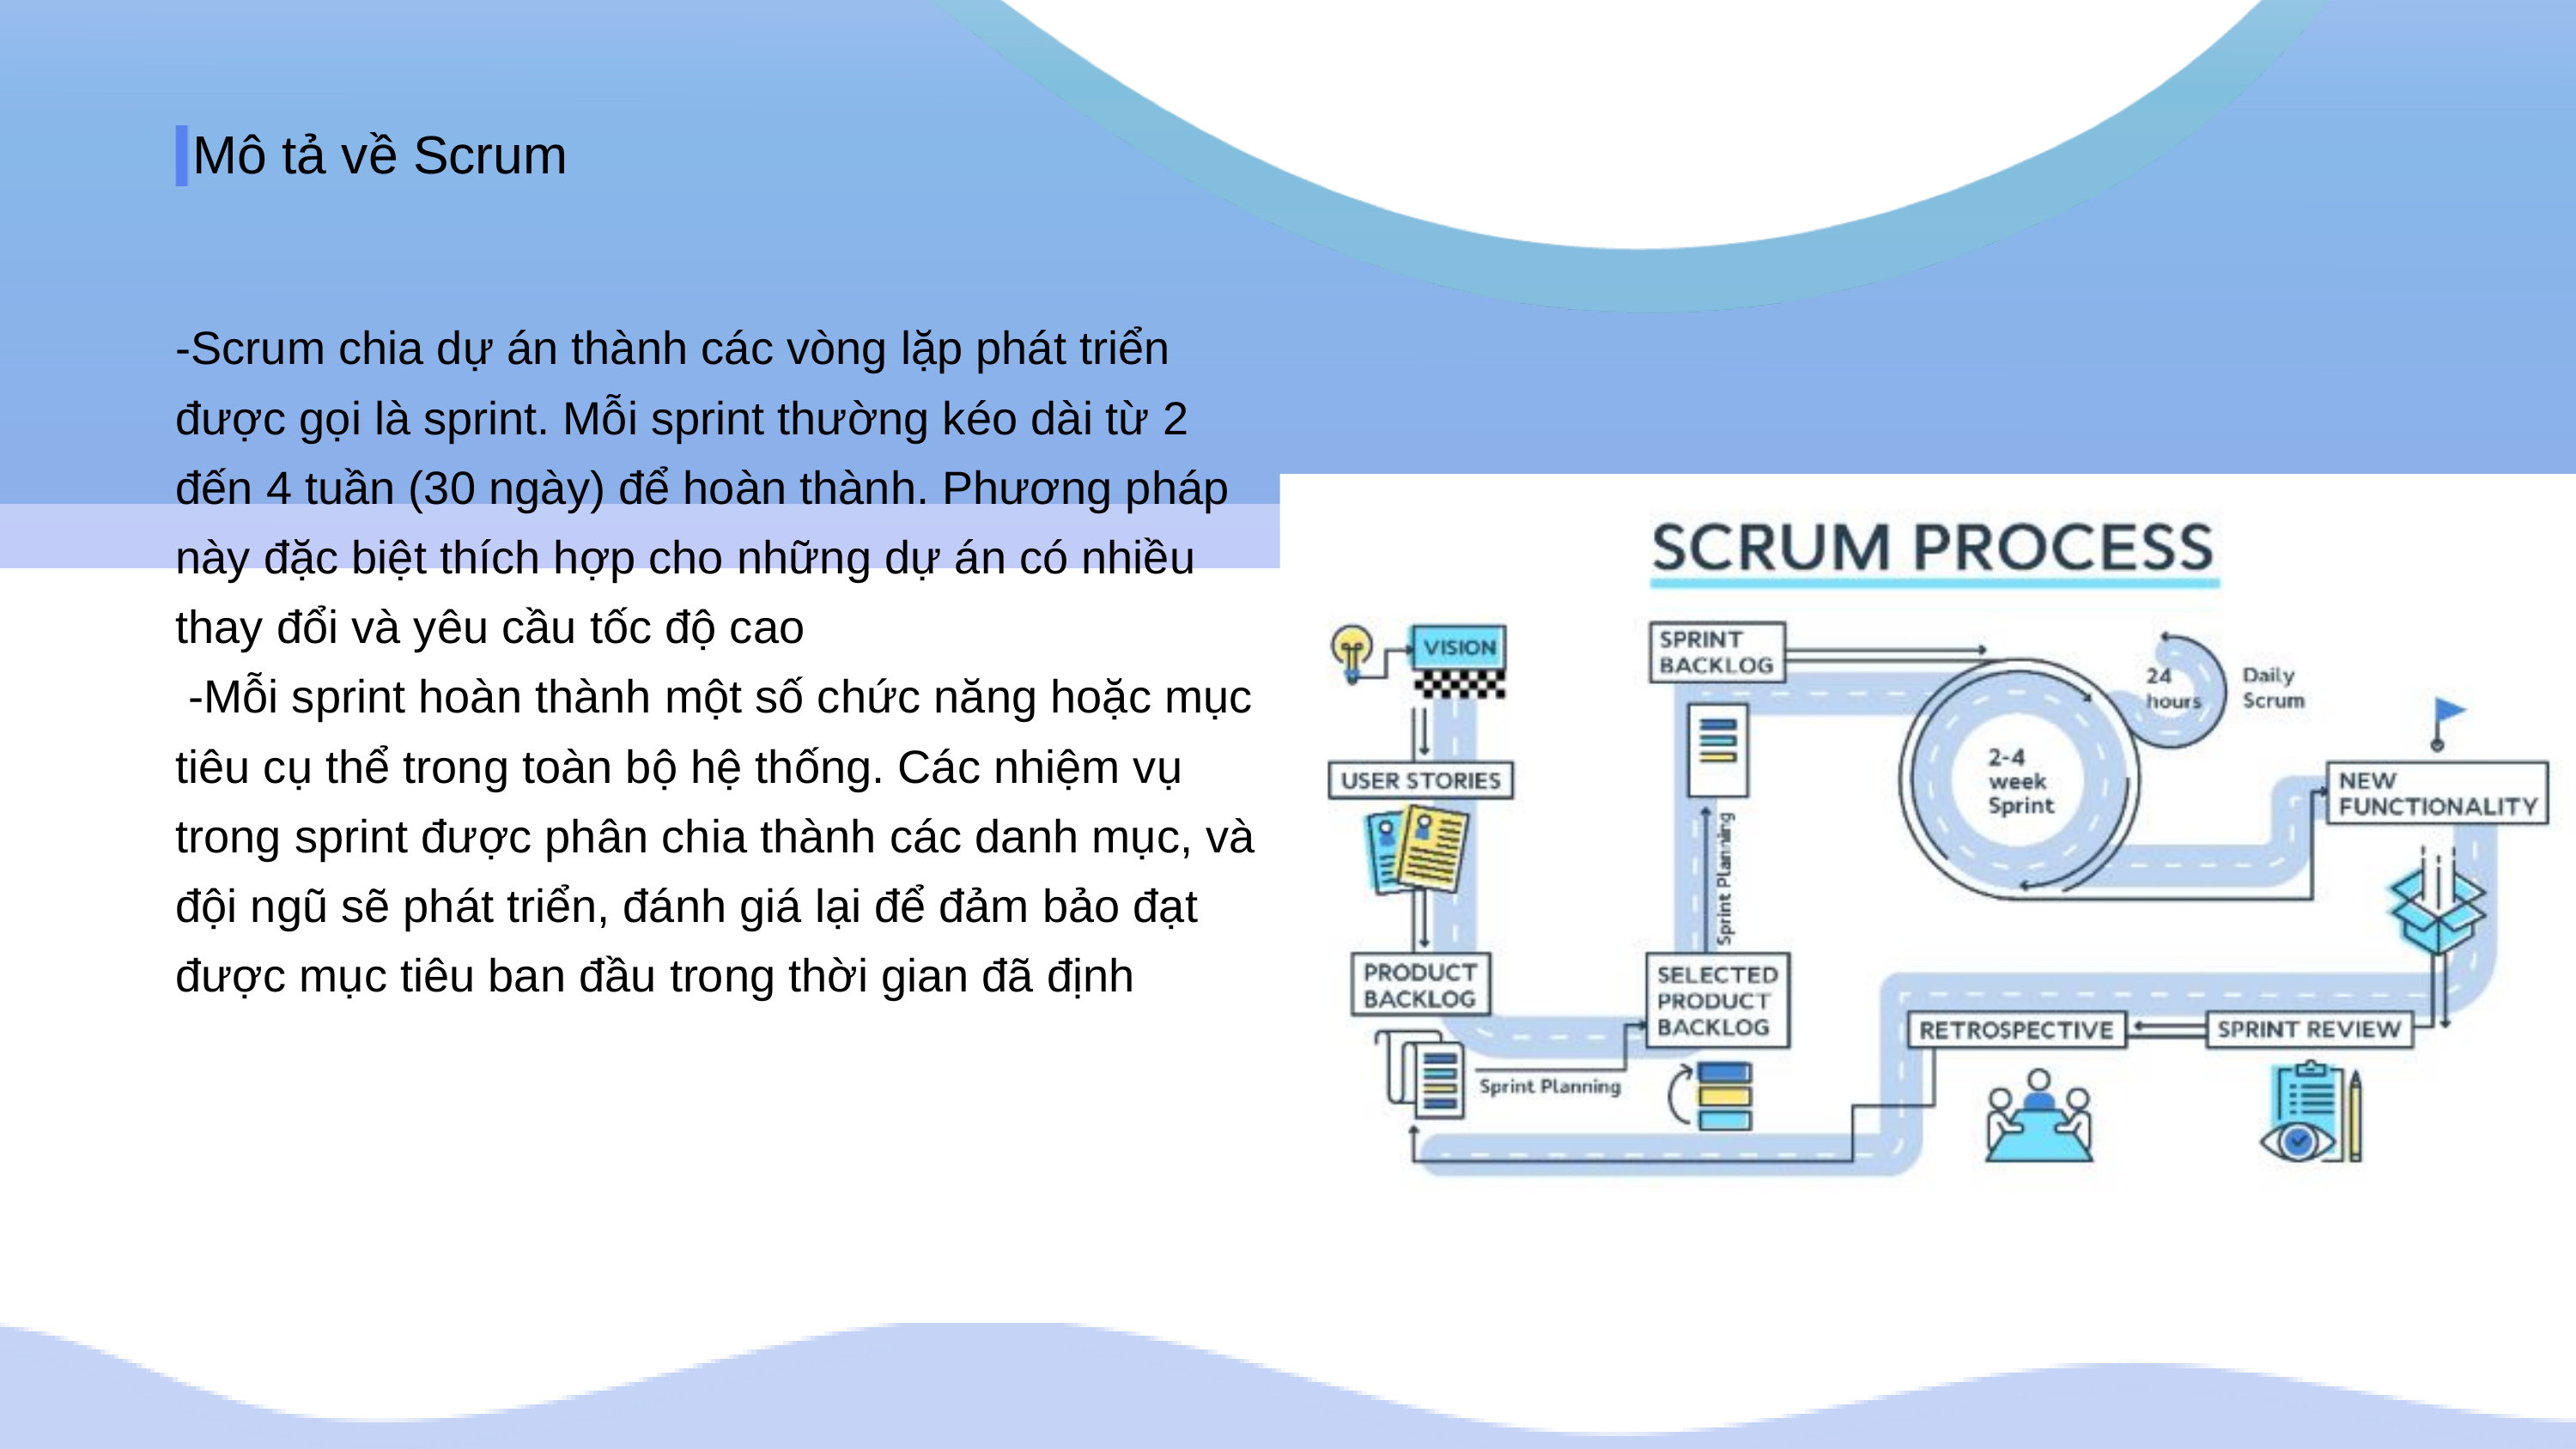

Mô tả về Scrum

-Scrum chia dự án thành các vòng lặp phát triển được gọi là sprint. Mỗi sprint thường kéo dài từ 2 đến 4 tuần (30 ngày) để hoàn thành. Phương pháp này đặc biệt thích hợp cho những dự án có nhiều thay đổi và yêu cầu tốc độ cao
 -Mỗi sprint hoàn thành một số chức năng hoặc mục tiêu cụ thể trong toàn bộ hệ thống. Các nhiệm vụ trong sprint được phân chia thành các danh mục, và đội ngũ sẽ phát triển, đánh giá lại để đảm bảo đạt được mục tiêu ban đầu trong thời gian đã định